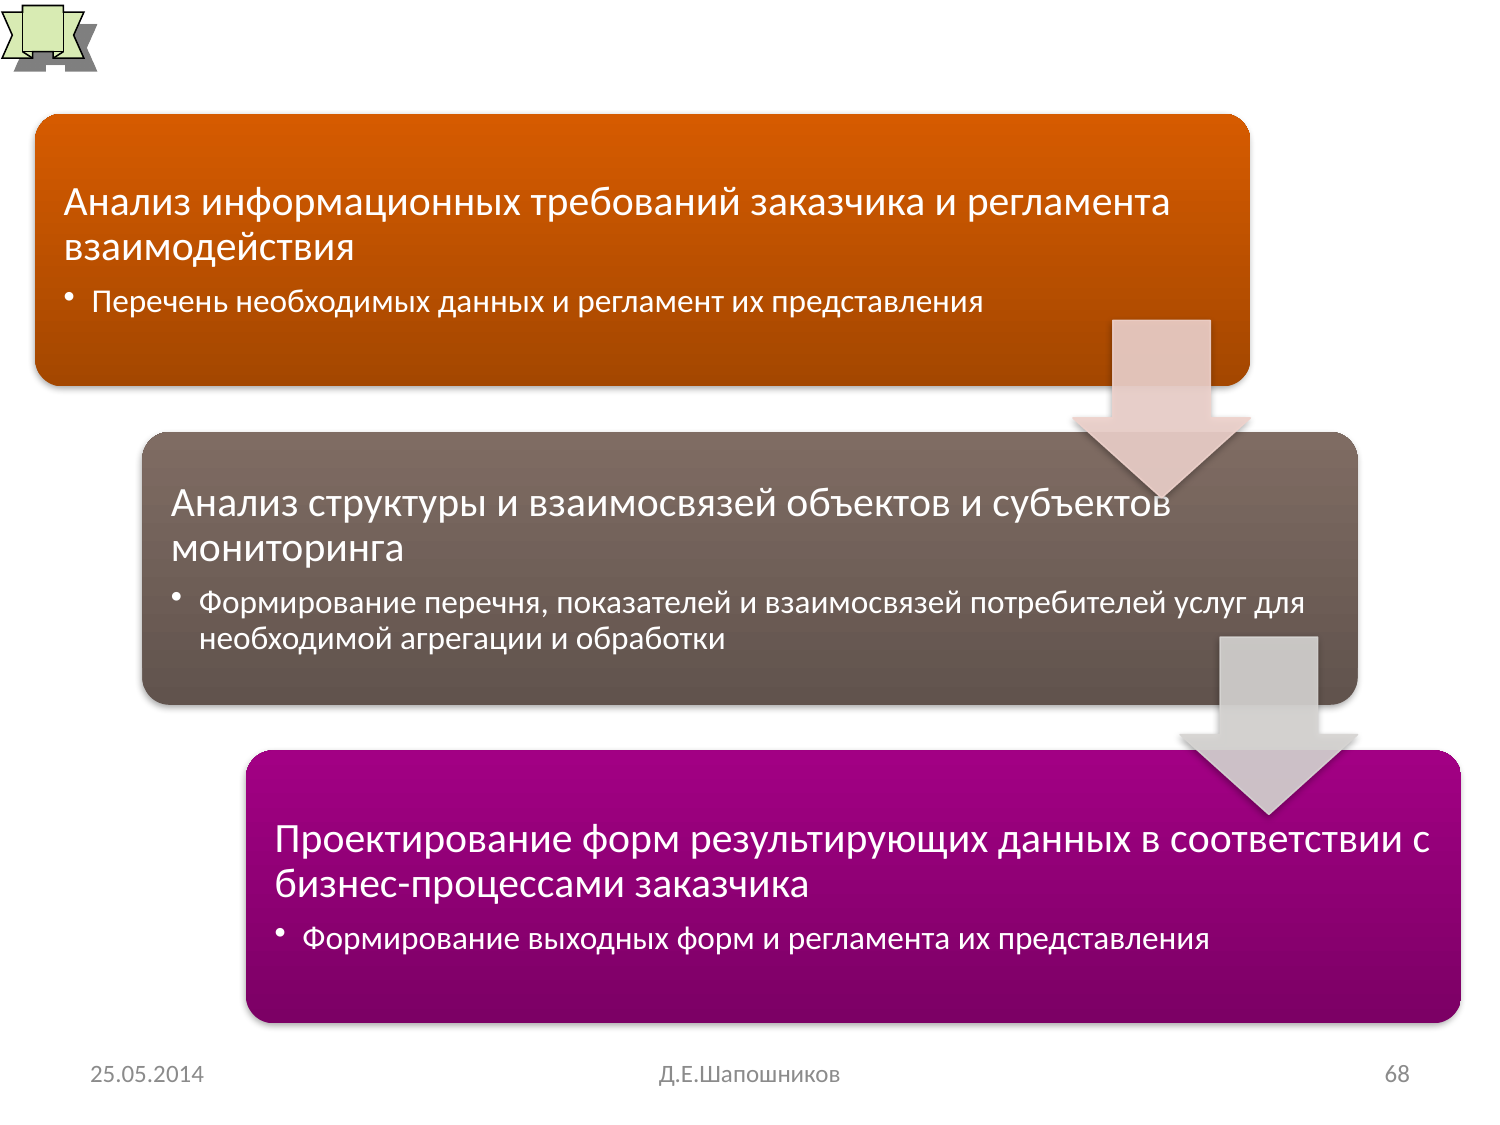

# Проектирование системы мониторинга
Анализ информационных требований заказчика и регламента взаимодействия
Перечень необходимых данных и регламент их представления
Анализ структуры и взаимосвязей объектов и субъектов мониторинга
Формирование перечня, показателей и взаимосвязей потребителей услуг для необходимой агрегации и обработки
Проектирование форм результирующих данных в соответствии с бизнес-процессами заказчика
Формирование выходных форм и регламента их представления

25.05.2014
Д.Е.Шапошников
68